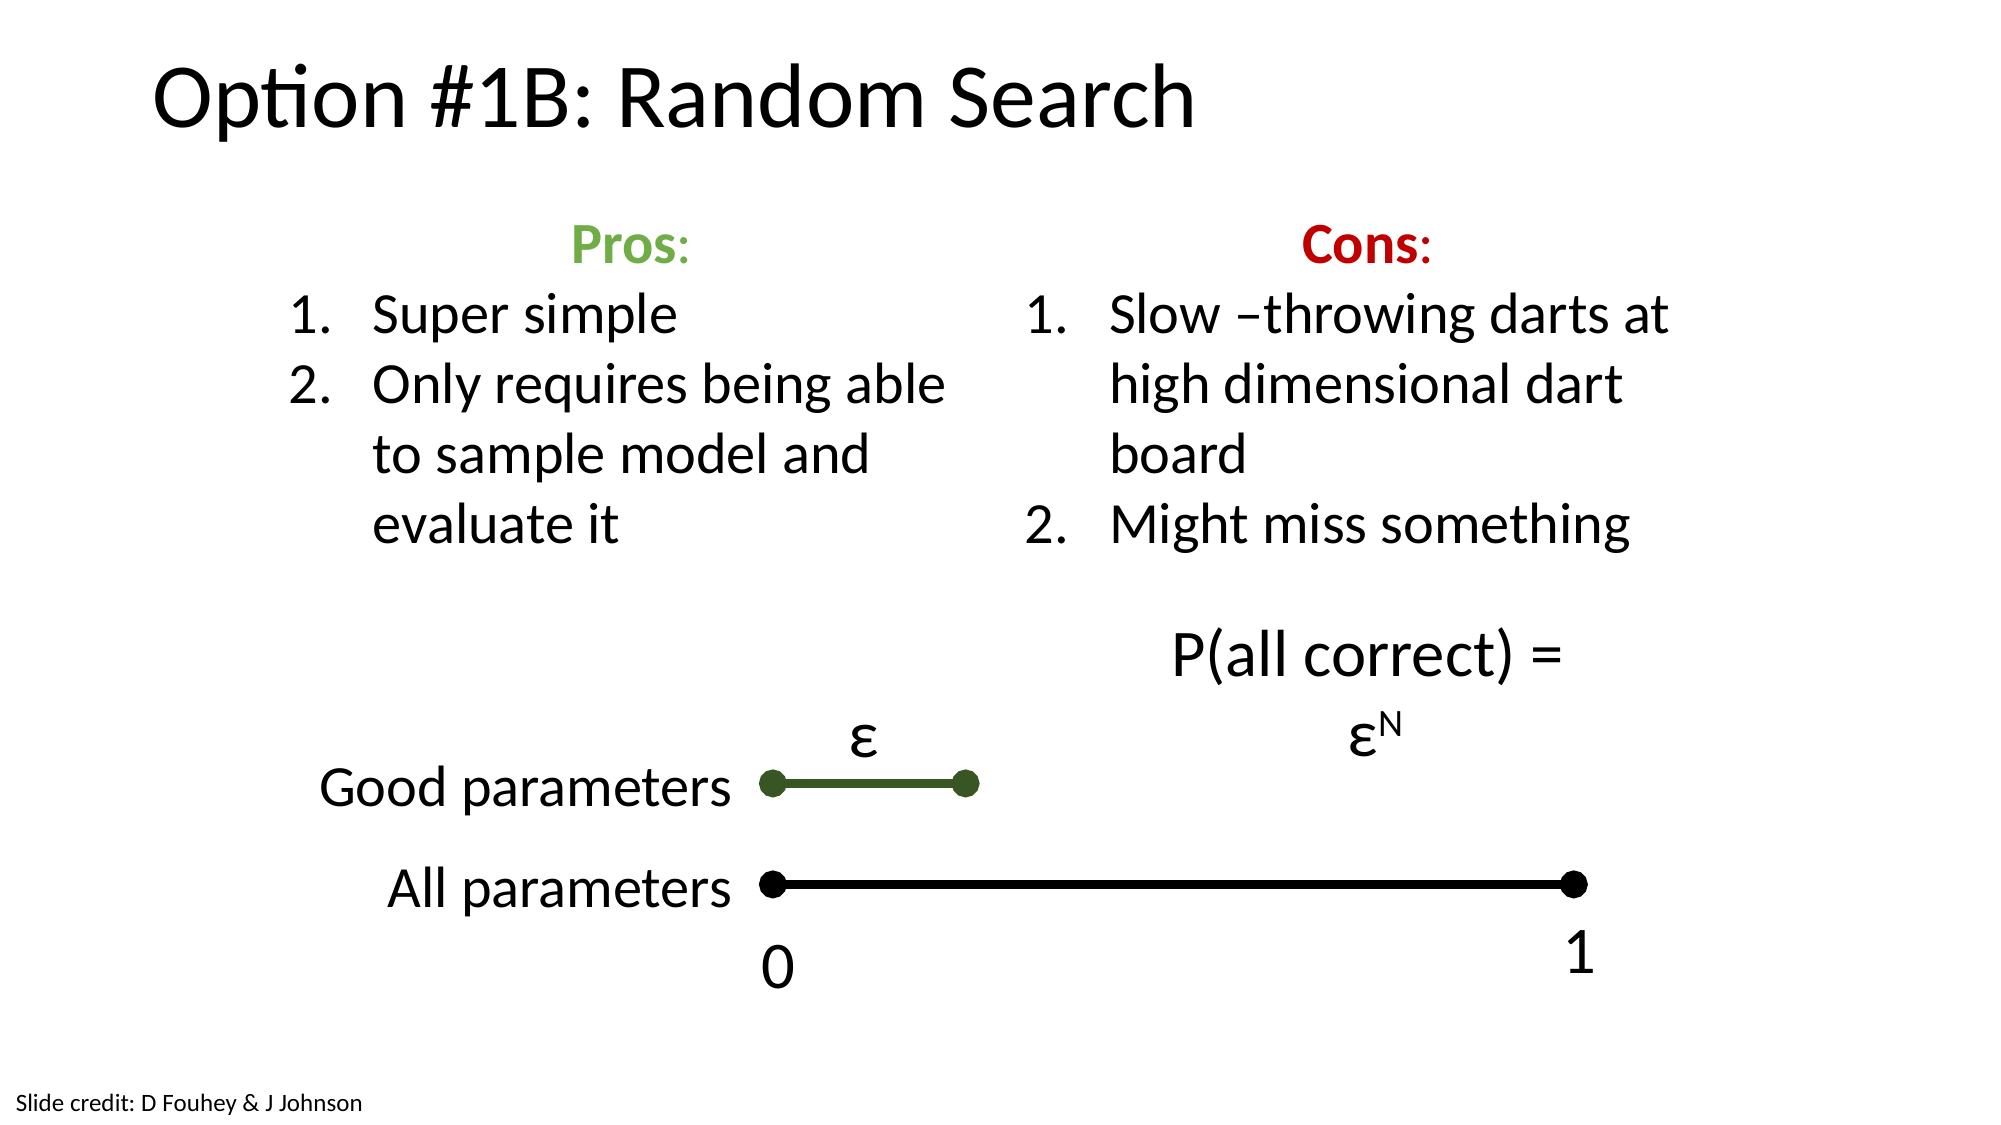

# Option #1B: Random Search
Pros:
Super simple
Only requires being able to sample model and evaluate it
Cons:
Slow –throwing darts at high dimensional dart board
Might miss something
P(all correct) =
εN
ε
1
0
Good parameters
All parameters
Slide credit: D Fouhey & J Johnson